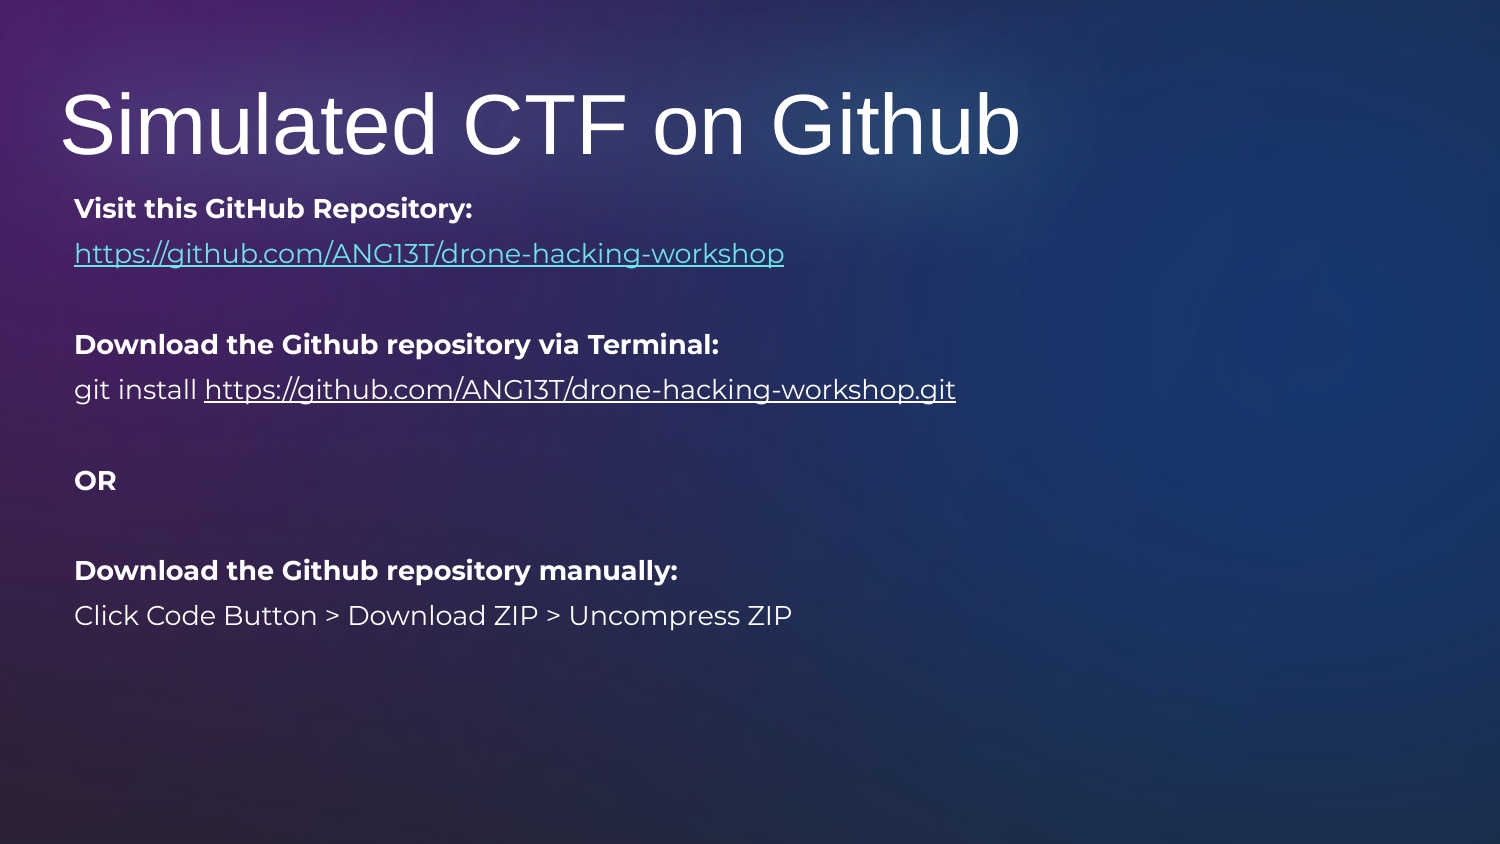

Simulated CTF on Github
Visit this GitHub Repository:
https://github.com/ANG13T/drone-hacking-workshop
Download the Github repository via Terminal:
git install https://github.com/ANG13T/drone-hacking-workshop.git

OR

Download the Github repository manually:
Click Code Button > Download ZIP > Uncompress ZIP